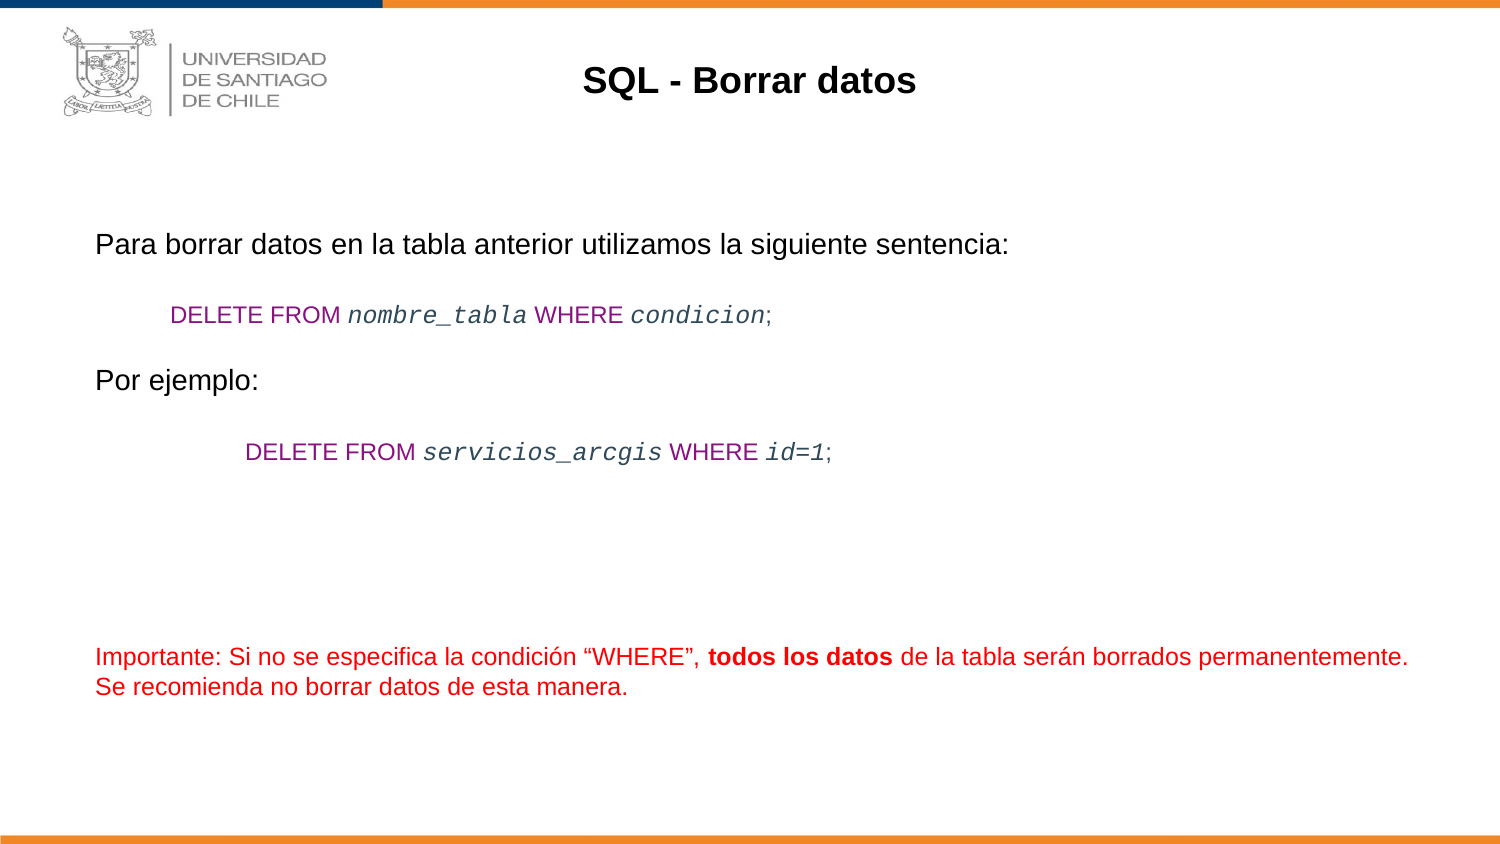

SQL - Borrar datos
Para borrar datos en la tabla anterior utilizamos la siguiente sentencia:

DELETE FROM nombre_tabla WHERE condicion;

Por ejemplo:

	DELETE FROM servicios_arcgis WHERE id=1;

Importante: Si no se especifica la condición “WHERE”, todos los datos de la tabla serán borrados permanentemente. Se recomienda no borrar datos de esta manera.